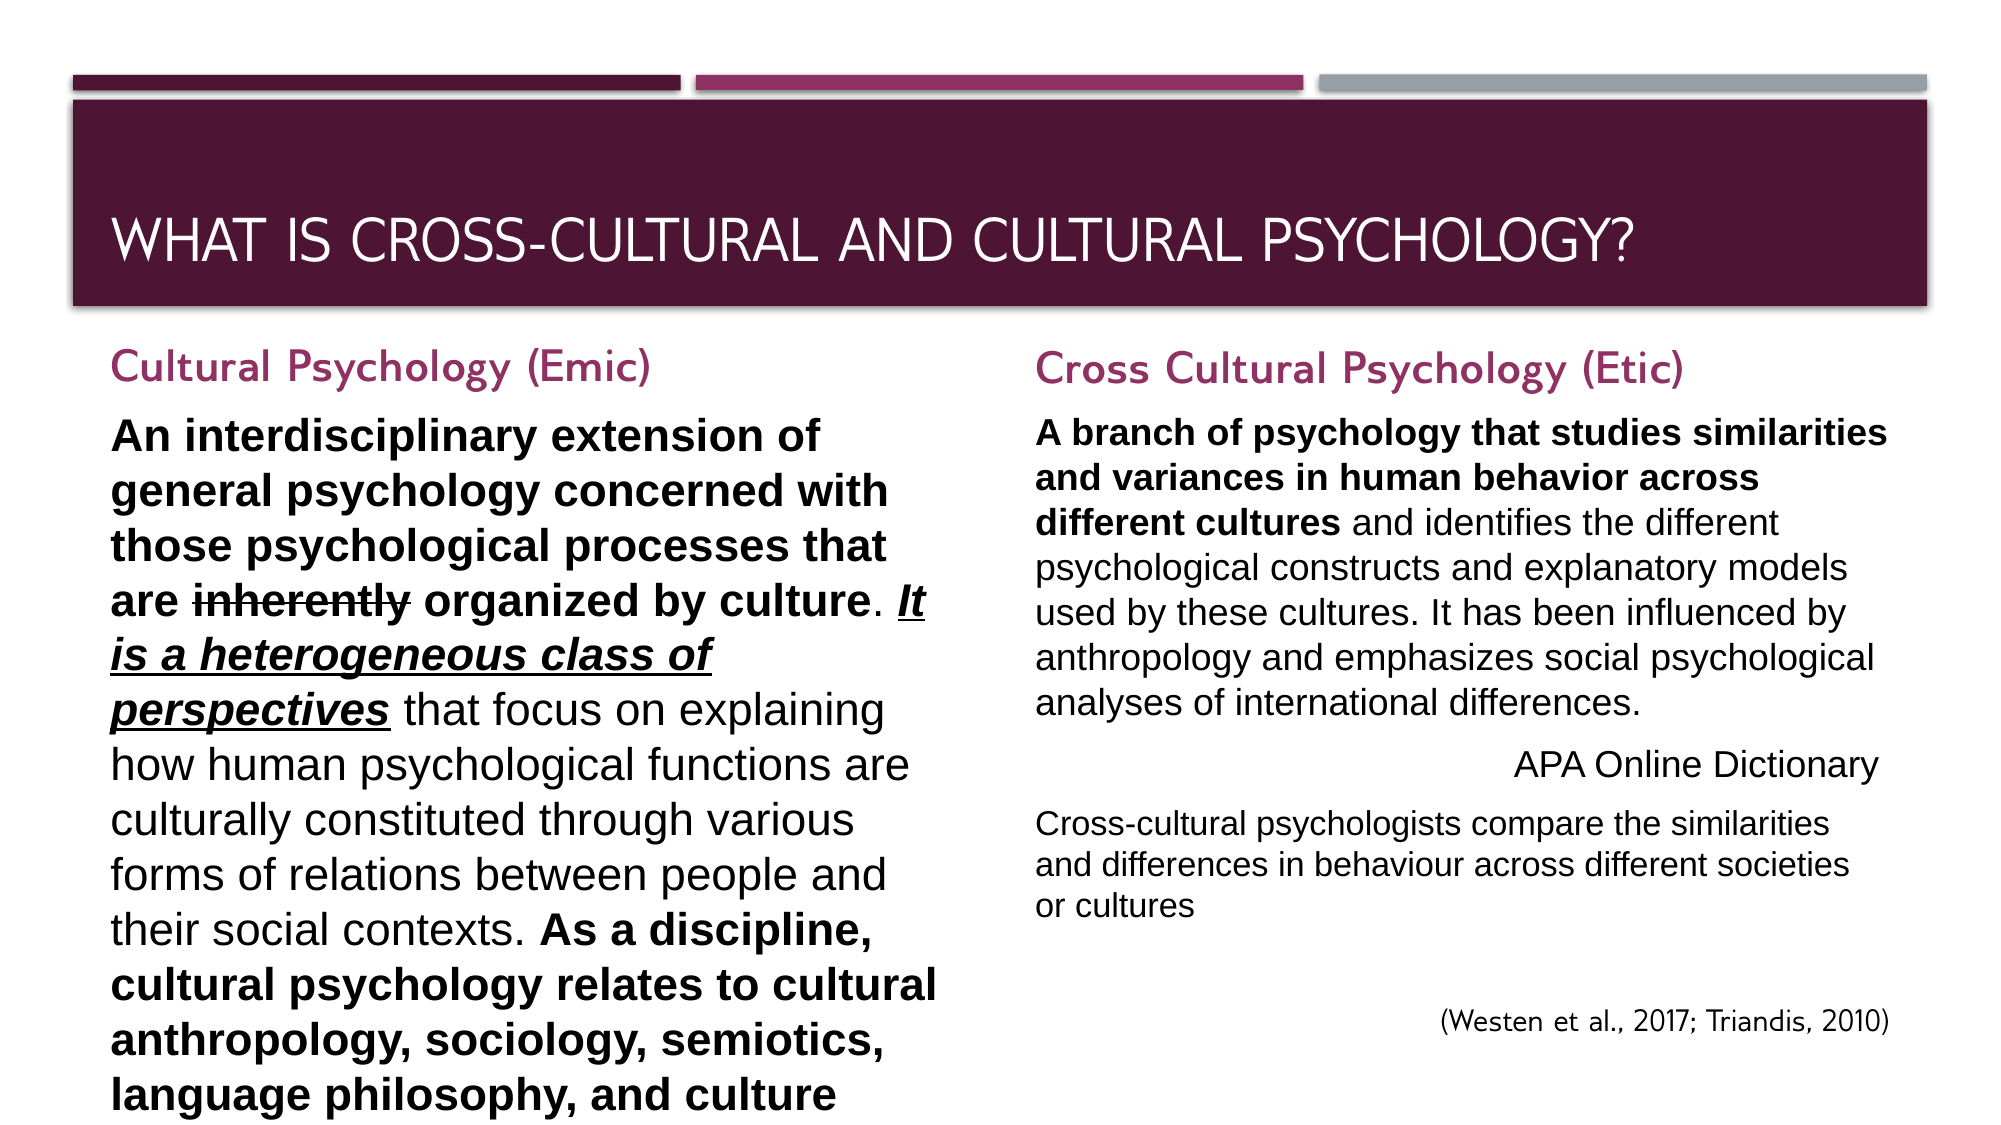

# What is Cross-Cultural and Cultural Psychology?
Cultural Psychology (Emic)
Cross Cultural Psychology (Etic)
An interdisciplinary extension of general psychology concerned with those psychological processes that are inherently organized by culture. It is a heterogeneous class of perspectives that focus on explaining how human psychological functions are culturally constituted through various forms of relations between people and their social contexts. As a discipline, cultural psychology relates to cultural anthropology, sociology, semiotics, language philosophy, and culture studies.                              APA Online Dictionary

A branch of psychology that studies similarities and variances in human behavior across different cultures and identifies the different psychological constructs and explanatory models used by these cultures. It has been influenced by anthropology and emphasizes social psychological analyses of international differences.
APA Online Dictionary
Cross-cultural psychologists compare the similarities and differences in behaviour across different societies or cultures

(Westen et al., 2017; Triandis, 2010)